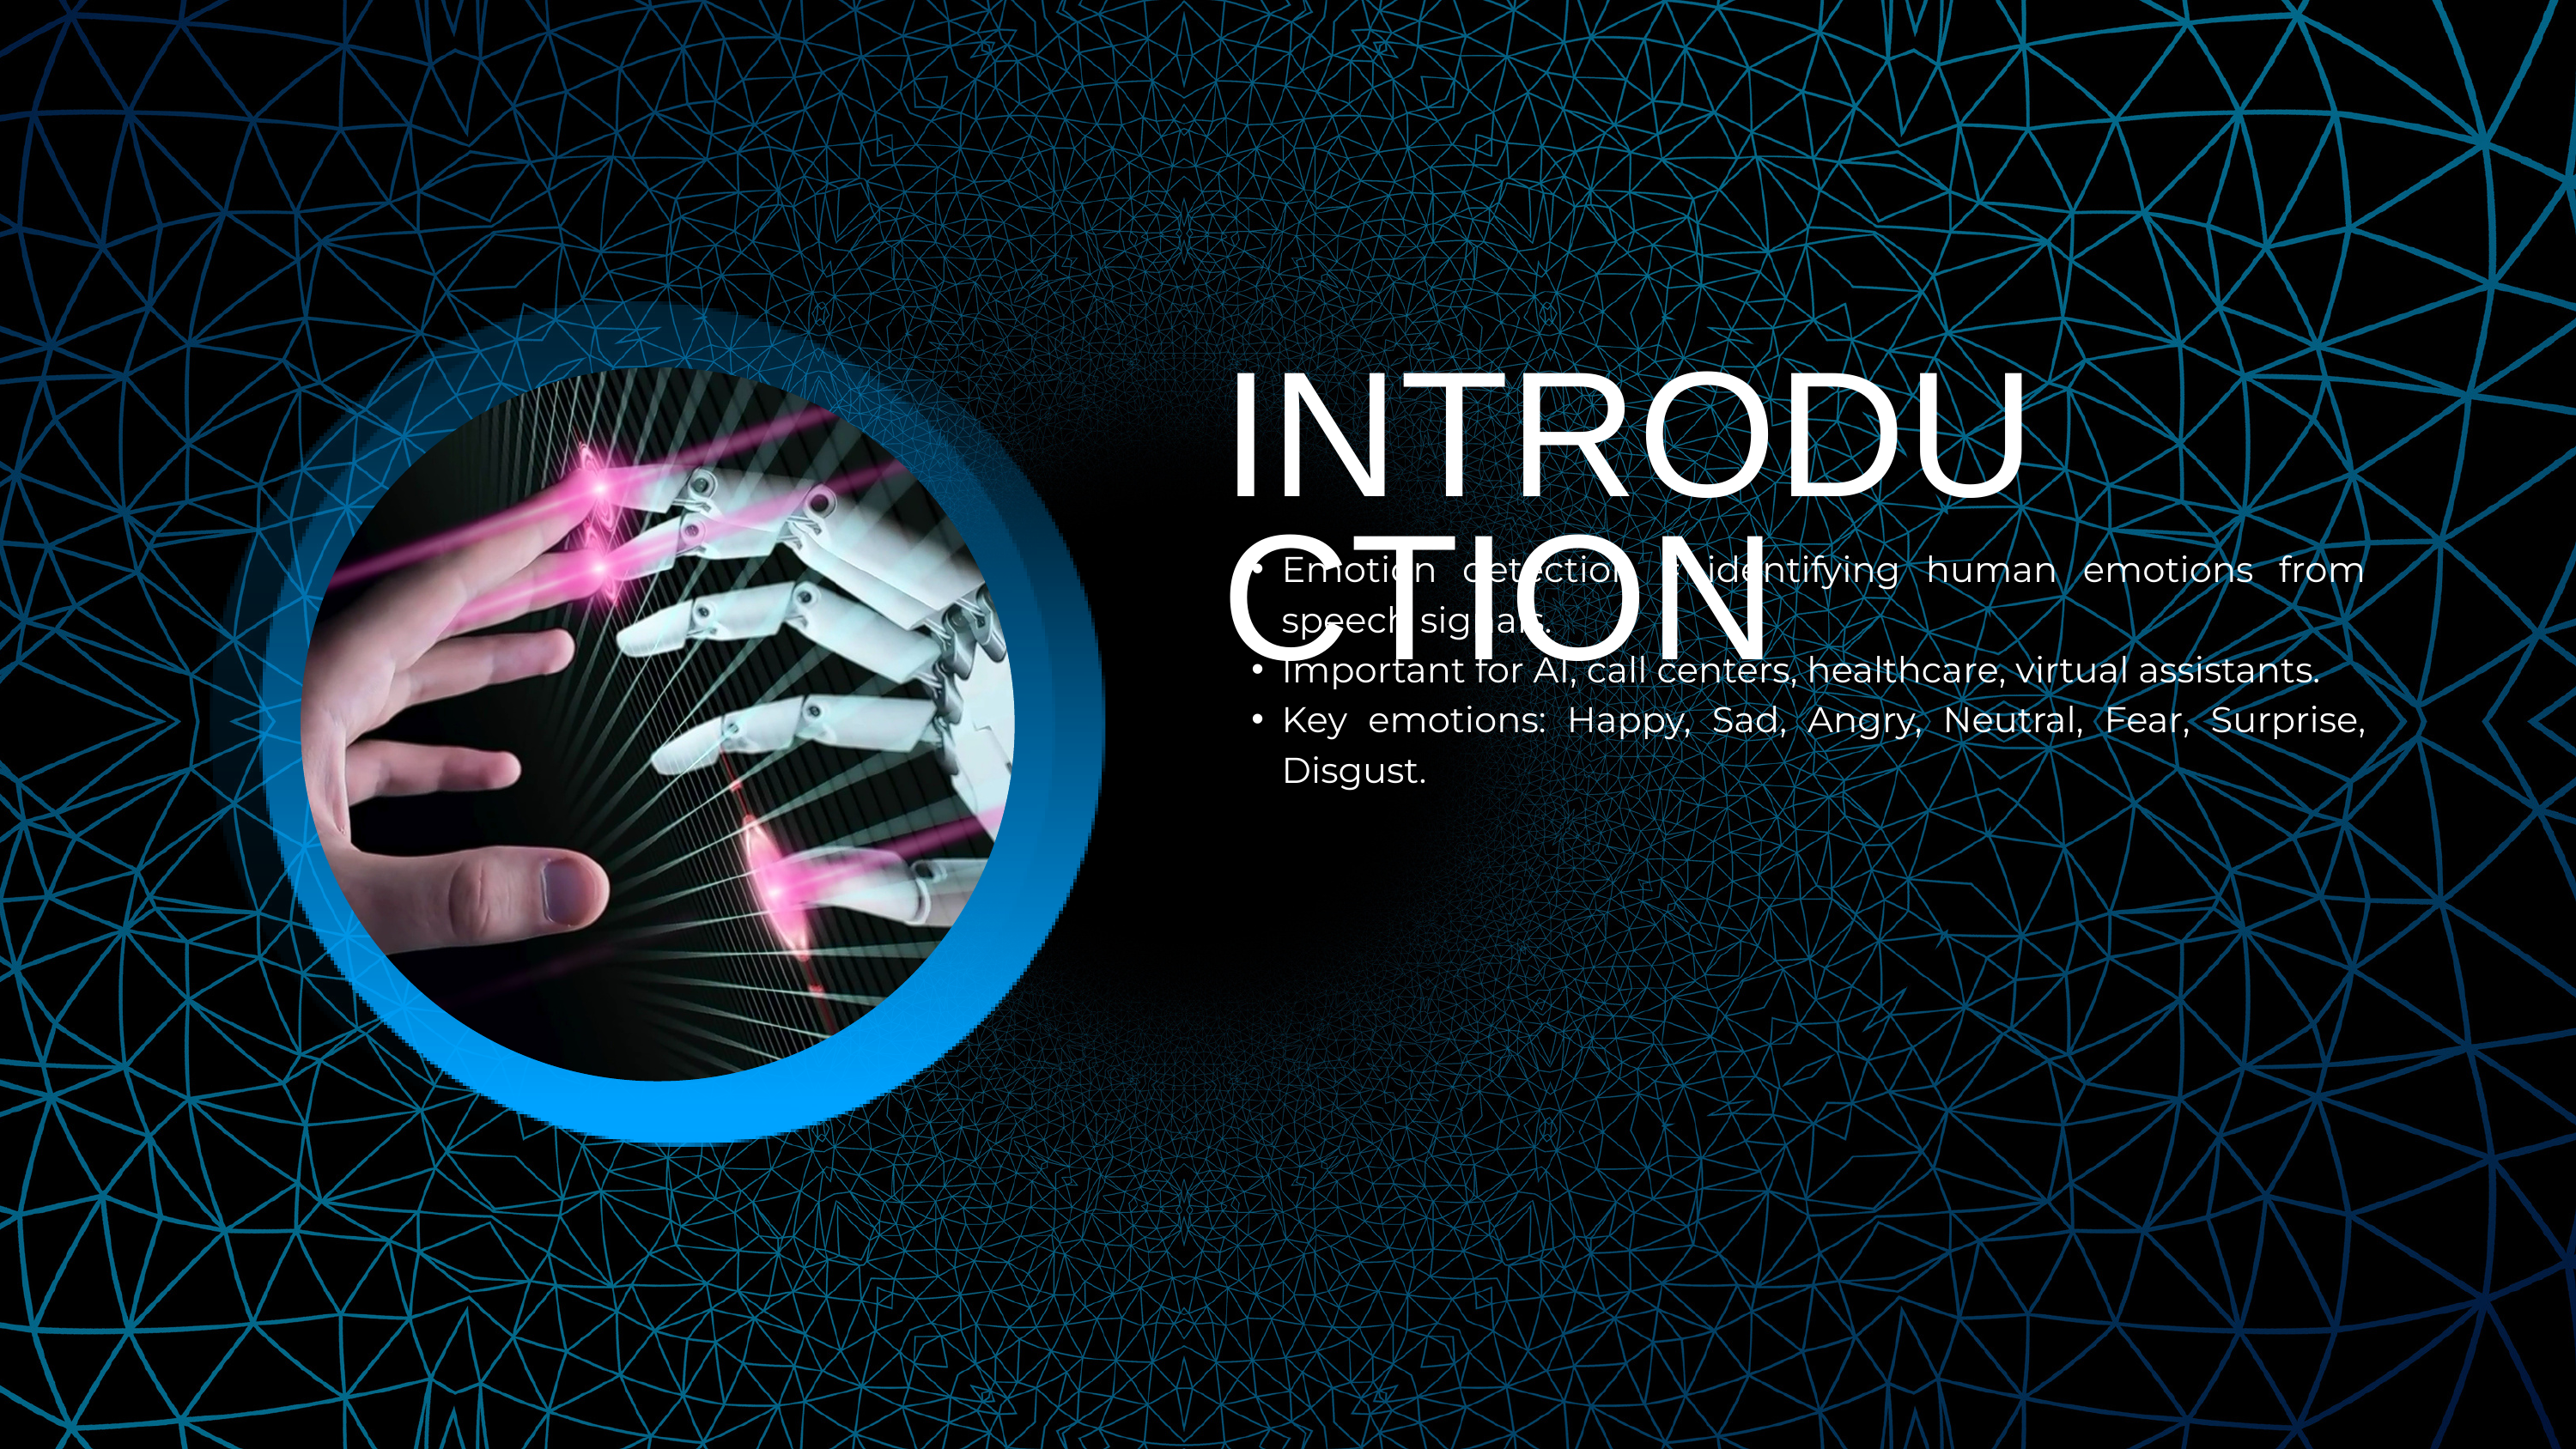

INTRODUCTION
Emotion detection = identifying human emotions from speech signals.
Important for AI, call centers, healthcare, virtual assistants.
Key emotions: Happy, Sad, Angry, Neutral, Fear, Surprise, Disgust.